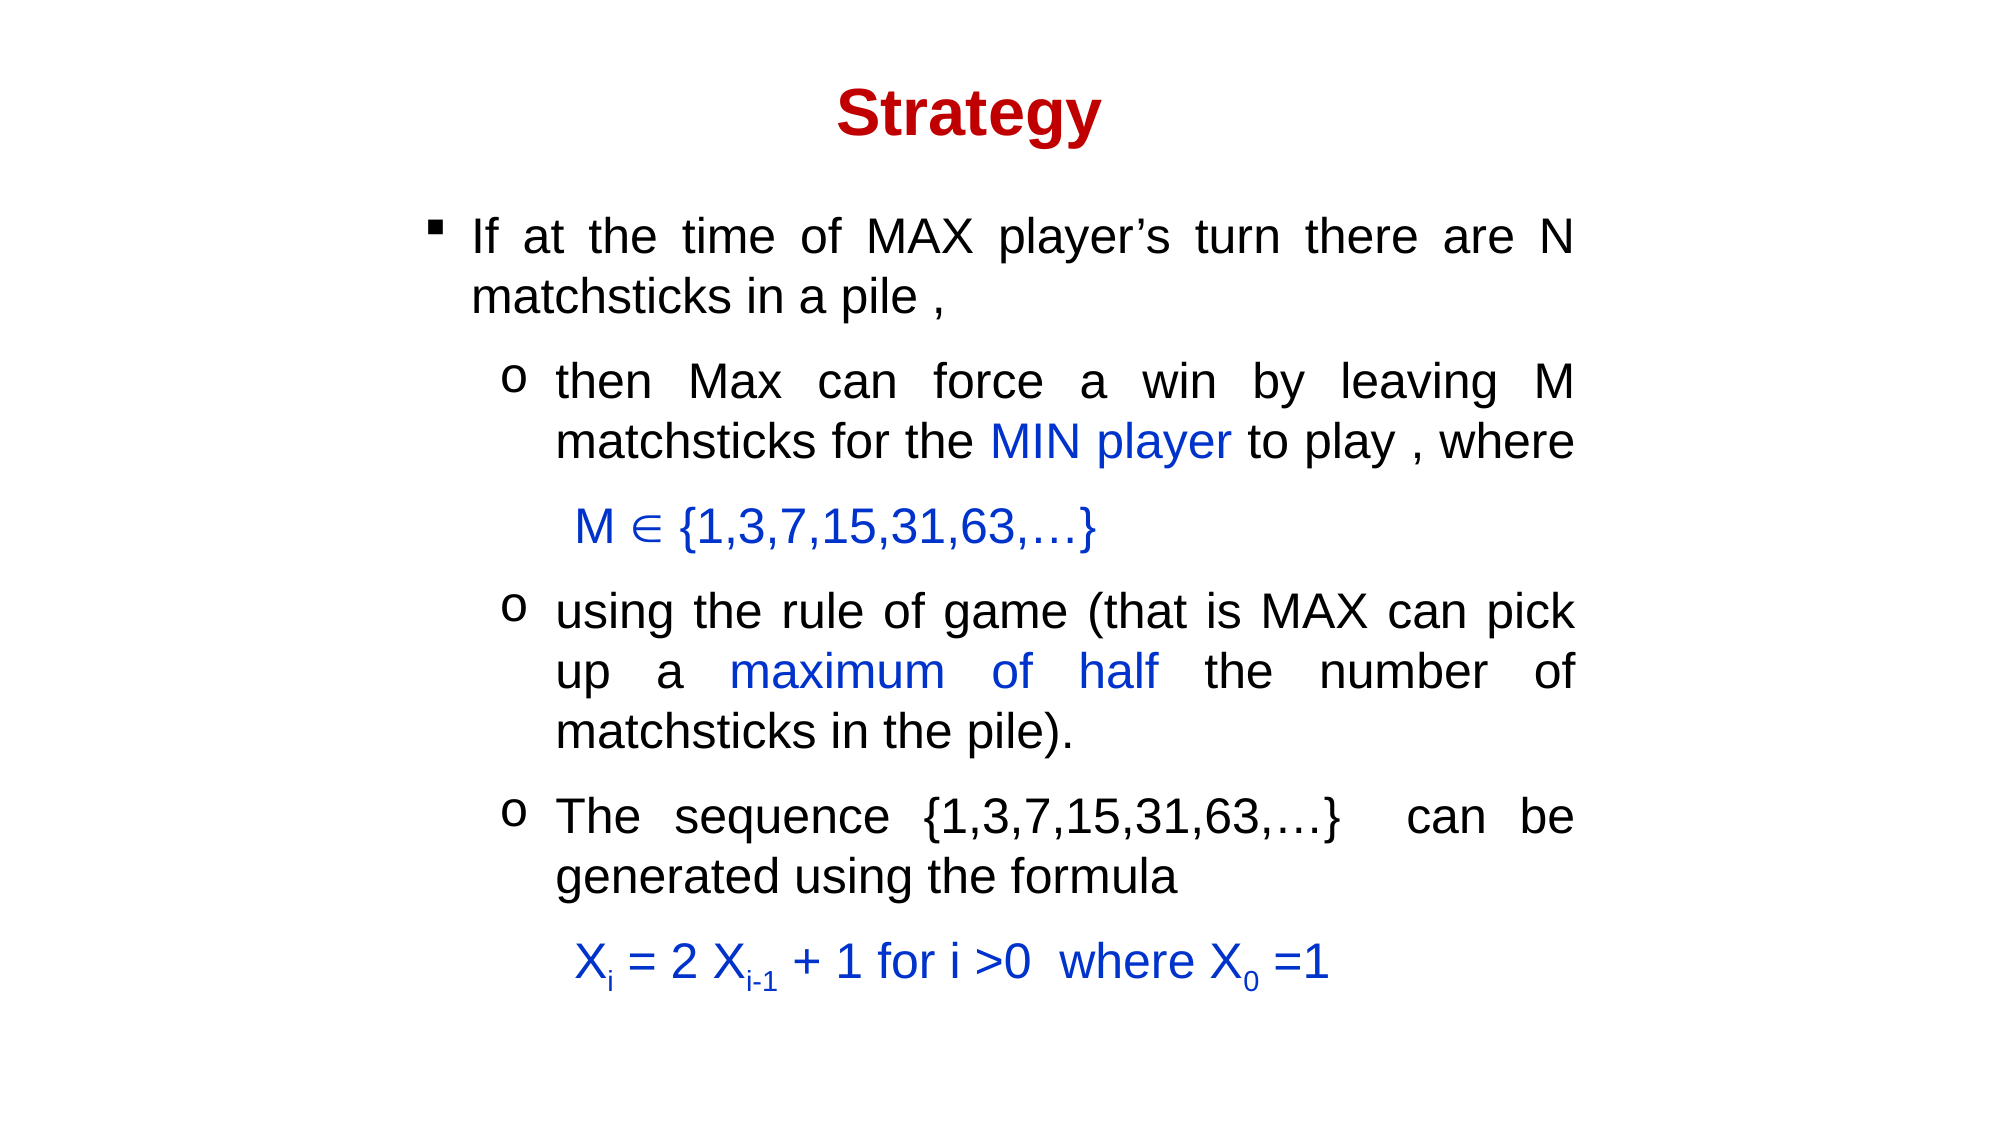

Strategy
If at the time of MAX player’s turn there are N matchsticks in a pile ,
then Max can force a win by leaving M matchsticks for the MIN player to play , where
	M ∈ {1,3,7,15,31,63,…}
using the rule of game (that is MAX can pick up a maximum of half the number of matchsticks in the pile).
The sequence {1,3,7,15,31,63,…}  can be generated using the formula
	Xi = 2 Xi-1 + 1 for i >0  where X0 =1